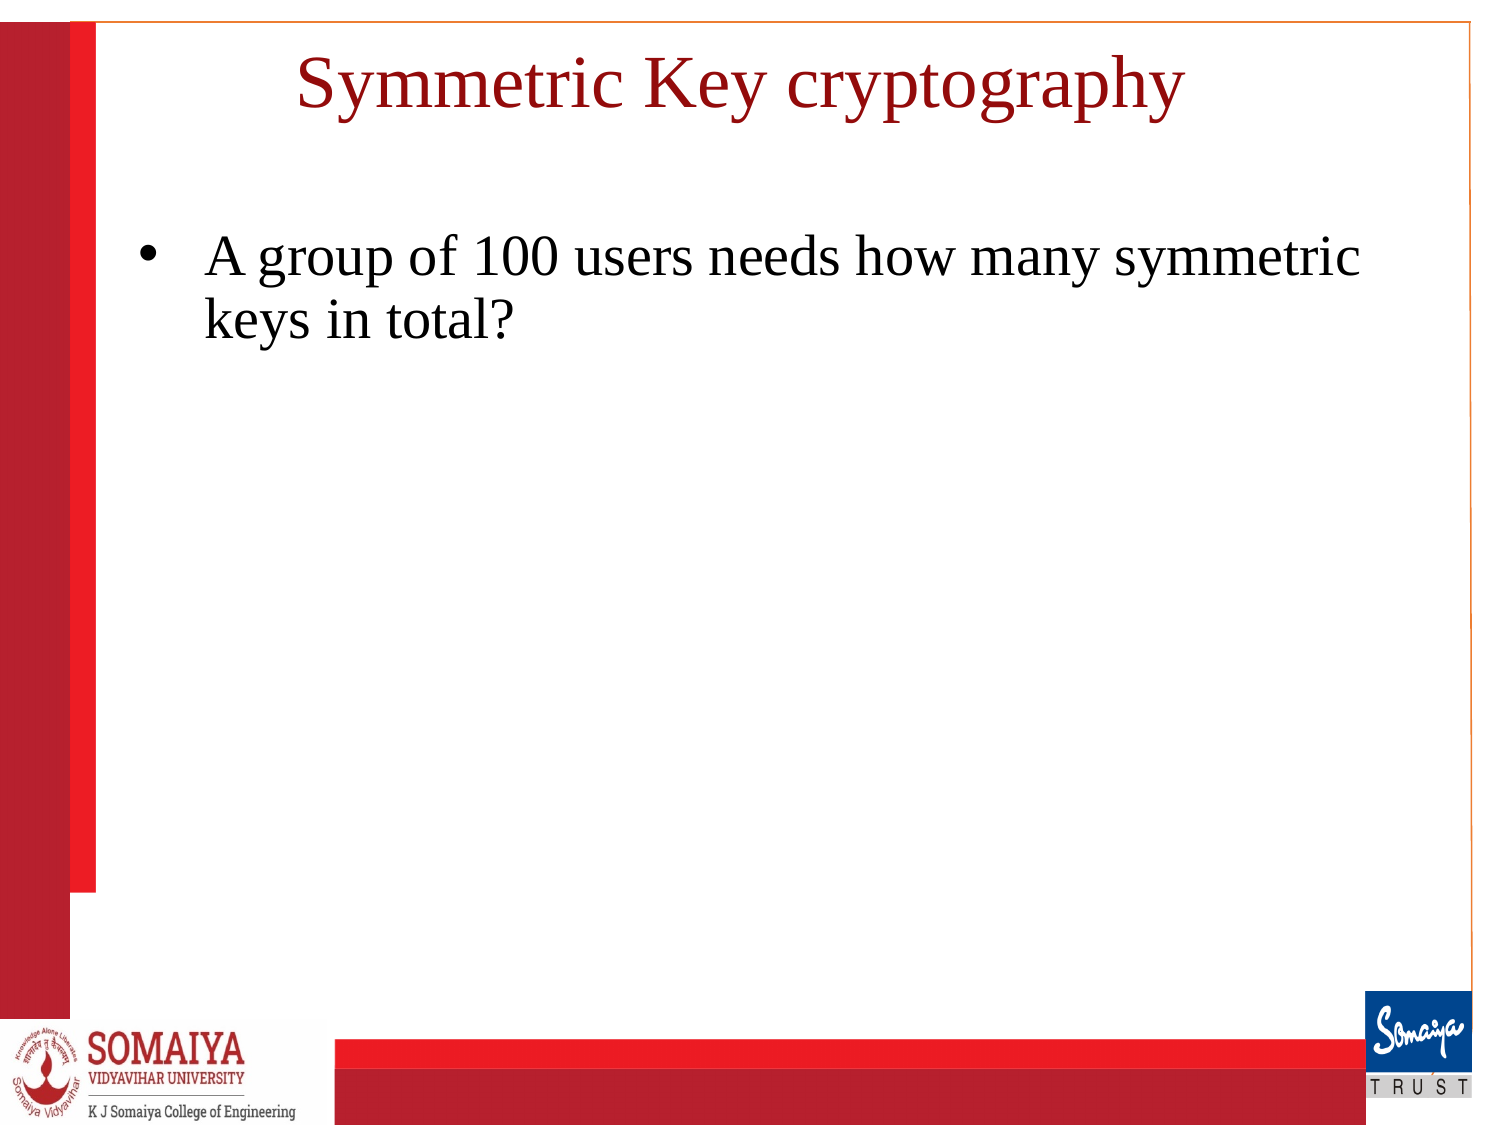

# Symmetric Key cryptography
A group of 100 users needs how many symmetric keys in total?